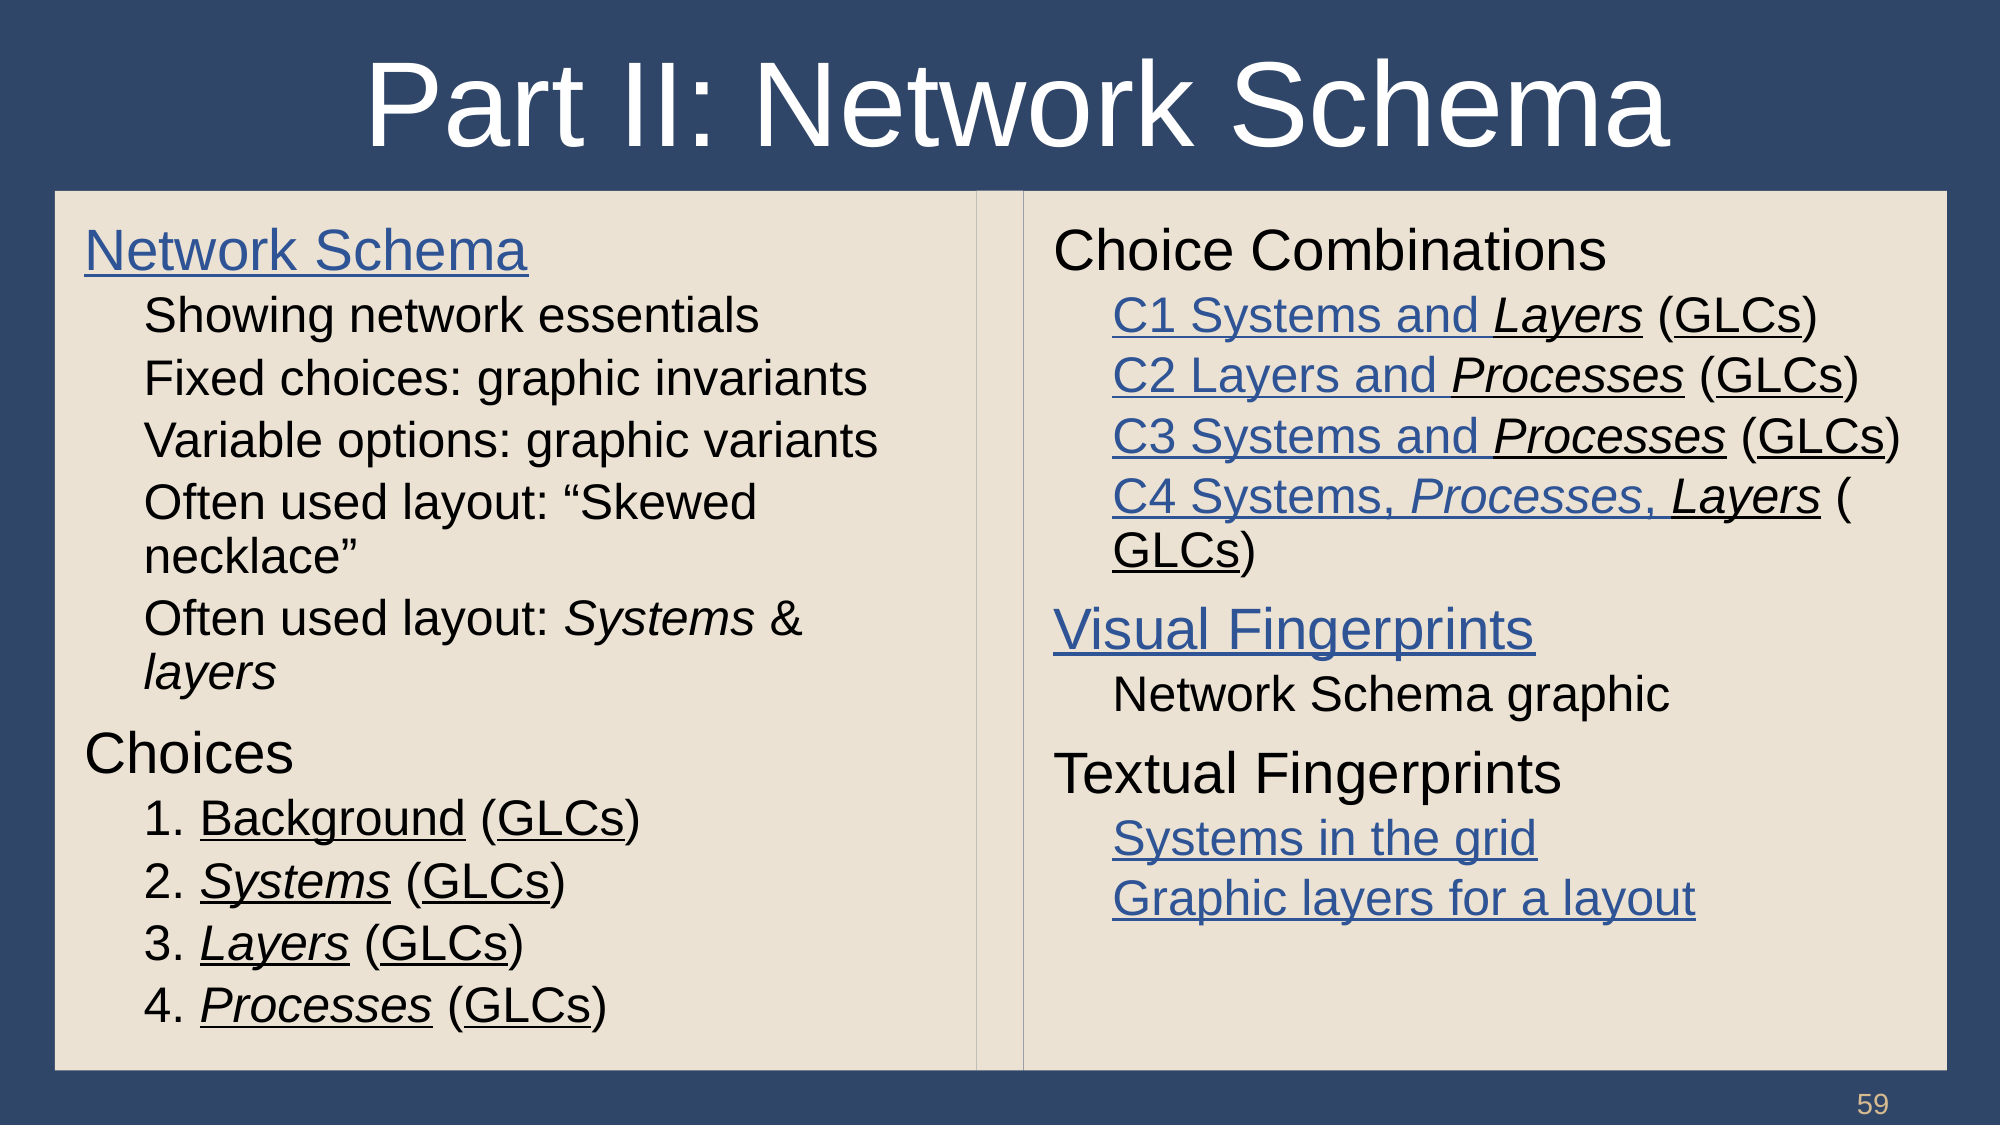

# Part II: Network Schema
Network Schema
Showing network essentials
Fixed choices: graphic invariants
Variable options: graphic variants
Often used layout: “Skewed necklace”
Often used layout: Systems & layers
Choices
1. Background (GLCs)
2. Systems (GLCs)
3. Layers (GLCs)
4. Processes (GLCs)
Choice Combinations
C1 Systems and Layers (GLCs)
C2 Layers and Processes (GLCs)
C3 Systems and Processes (GLCs)
C4 Systems, Processes, Layers (GLCs)
Visual Fingerprints
Network Schema graphic
Textual Fingerprints
Systems in the grid
Graphic layers for a layout